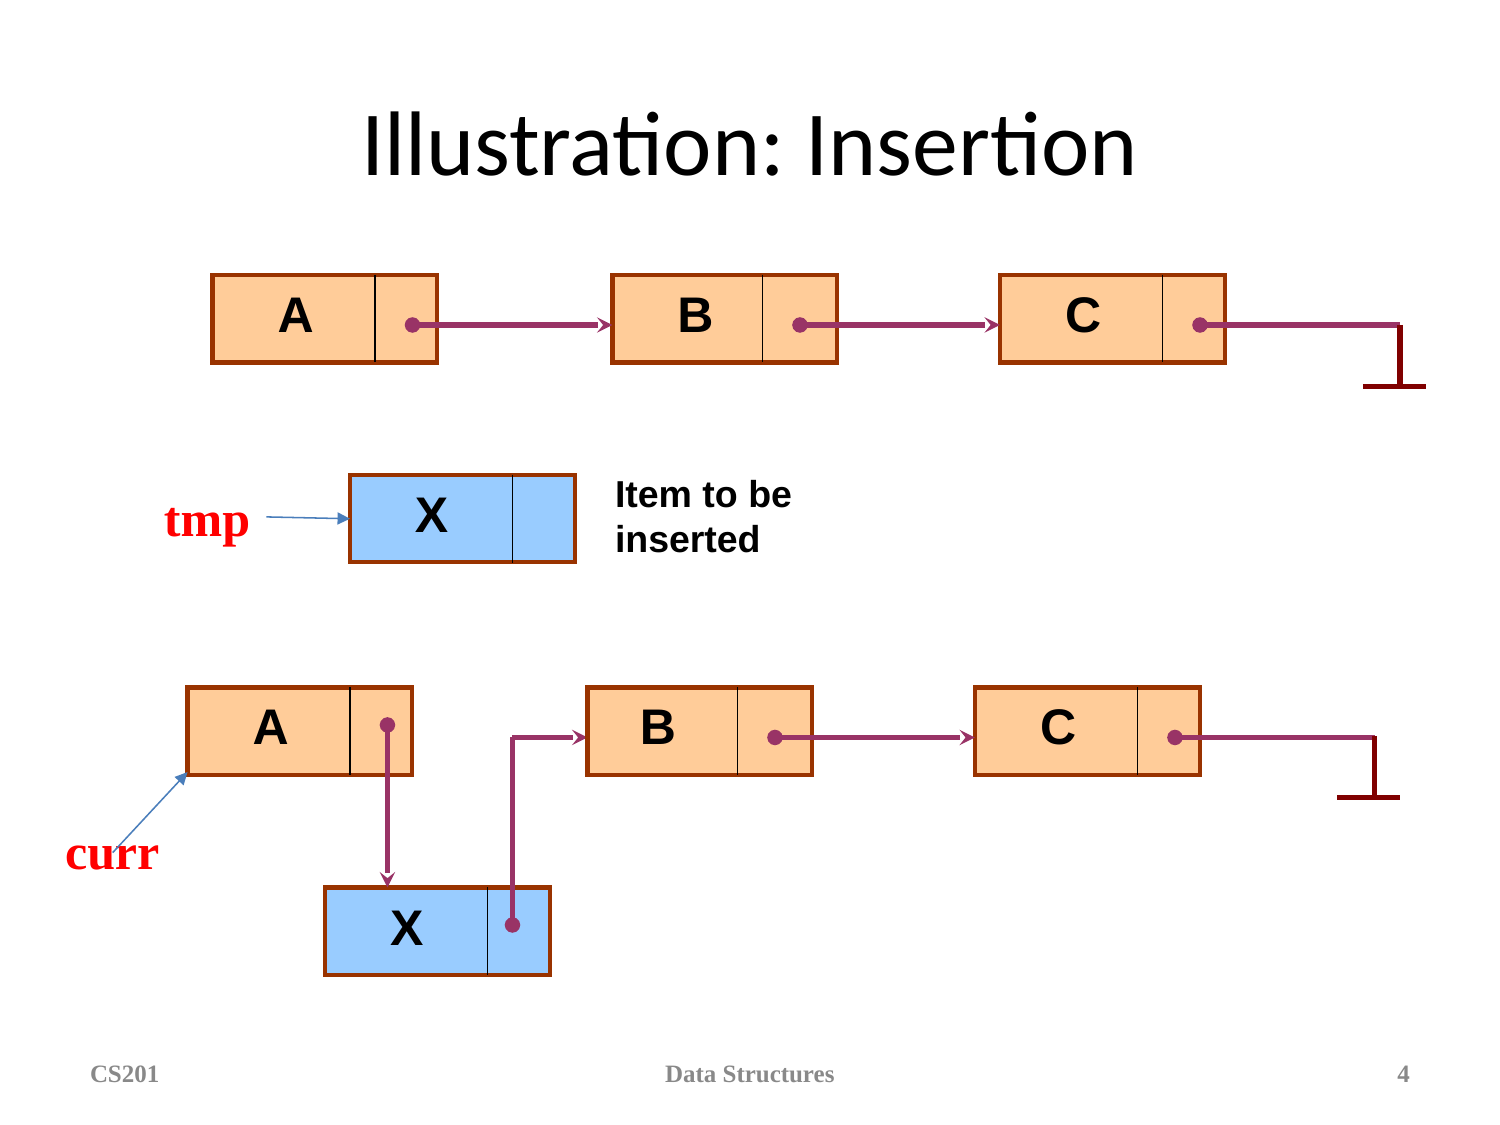

# Illustration: Insertion

A
B
C

Item to be inserted

X
tmp

A

A

B

C

X
curr
CS201
Data Structures
4